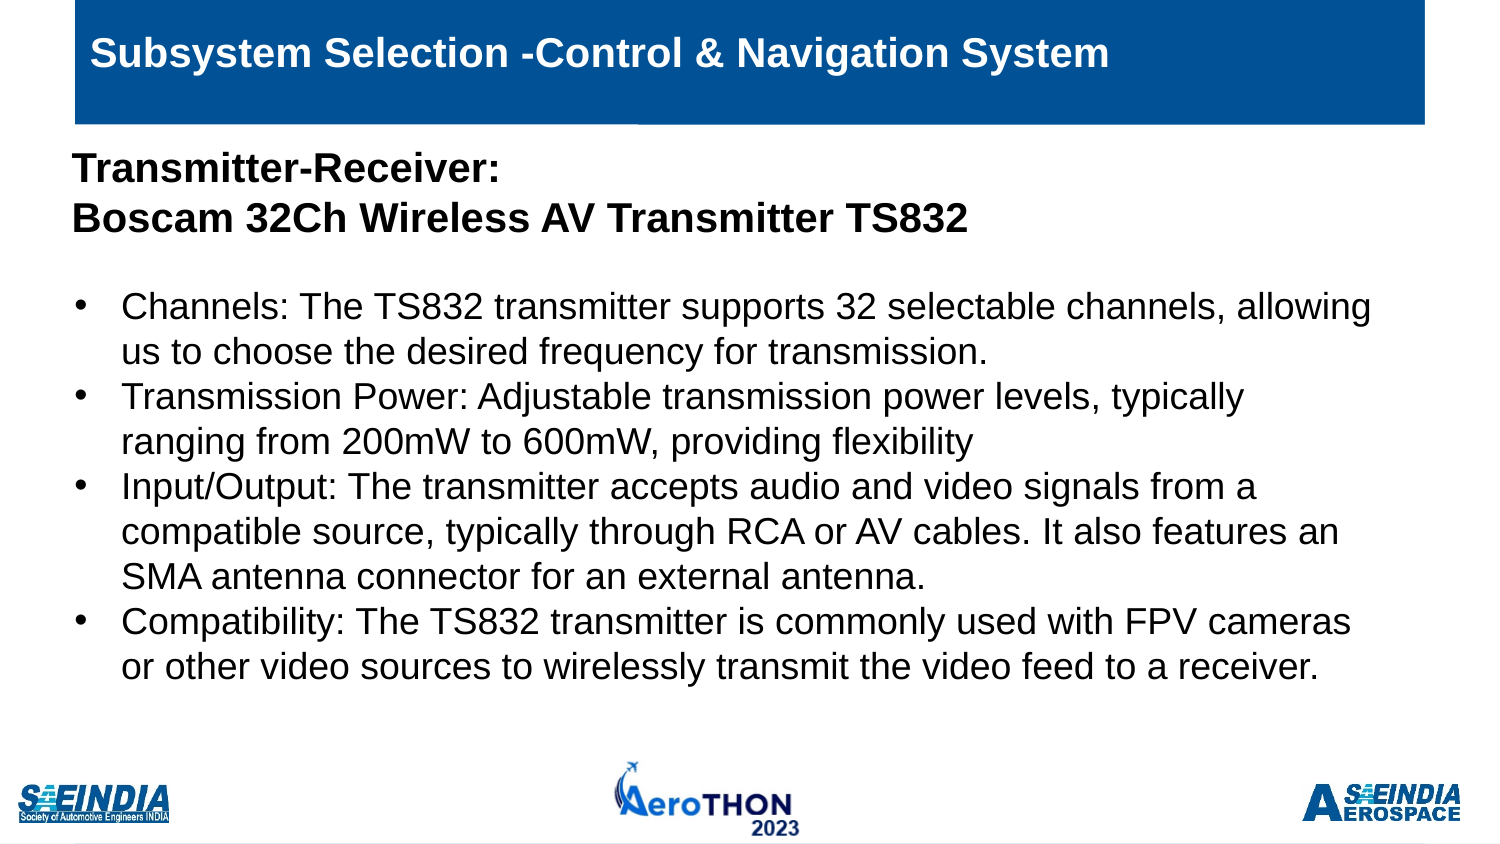

# Subsystem Selection -Control & Navigation System
Transmitter-Receiver:
Boscam 32Ch Wireless AV Transmitter TS832
Channels: The TS832 transmitter supports 32 selectable channels, allowing us to choose the desired frequency for transmission.
Transmission Power: Adjustable transmission power levels, typically ranging from 200mW to 600mW, providing flexibility
Input/Output: The transmitter accepts audio and video signals from a compatible source, typically through RCA or AV cables. It also features an SMA antenna connector for an external antenna.
Compatibility: The TS832 transmitter is commonly used with FPV cameras or other video sources to wirelessly transmit the video feed to a receiver.